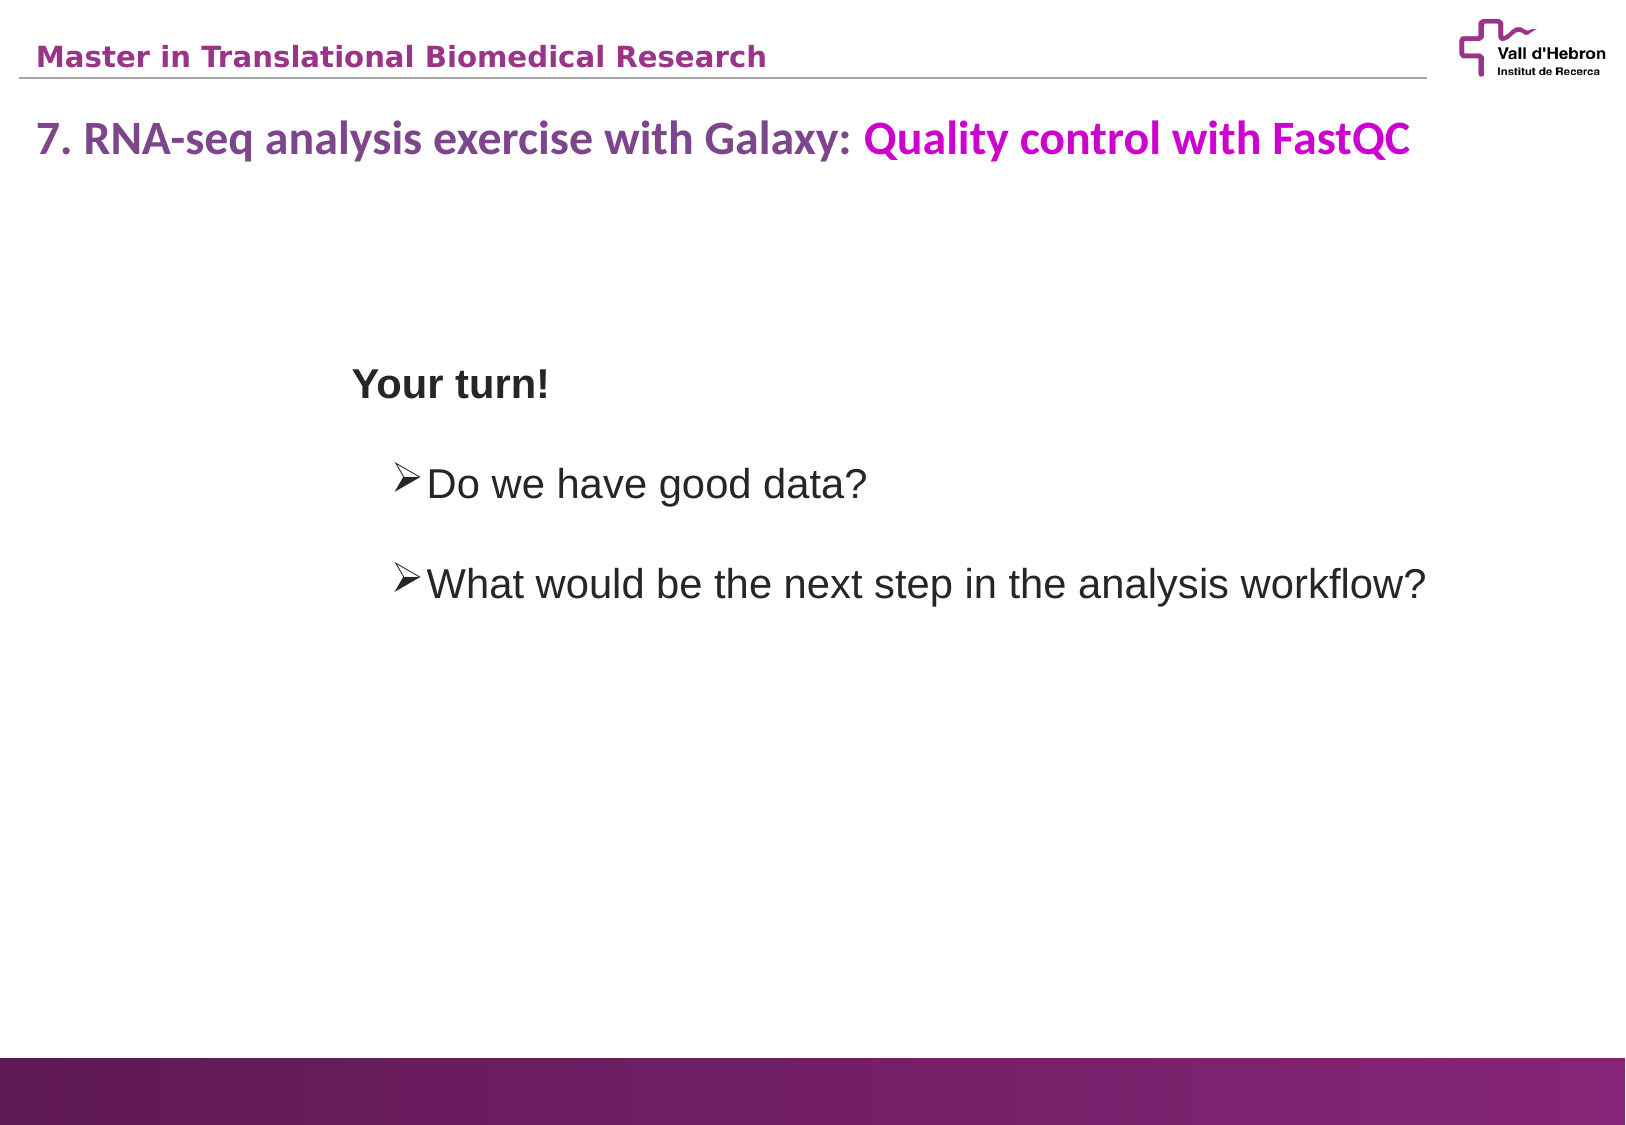

7. RNA-seq analysis exercise with Galaxy: Quality control with FastQC
Your turn!

Do we have good data?

What would be the next step in the analysis workflow?